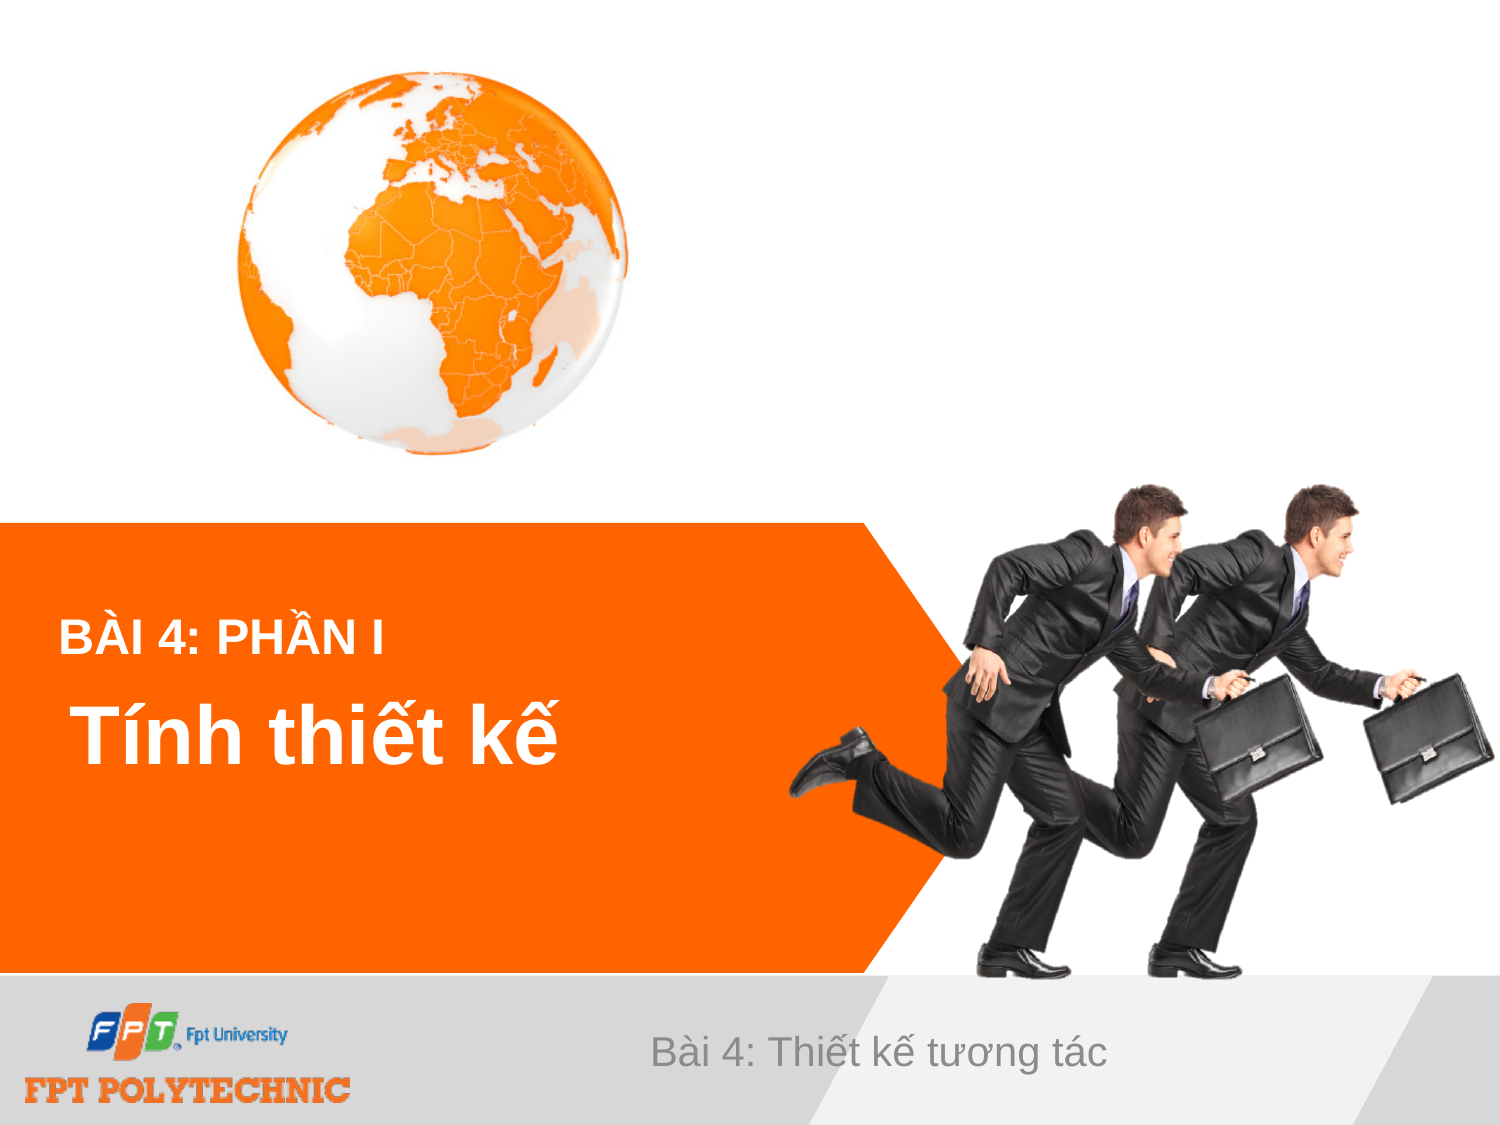

Bài 4: Phần I
# Tính thiết kế
Bài 4: Thiết kế tương tác